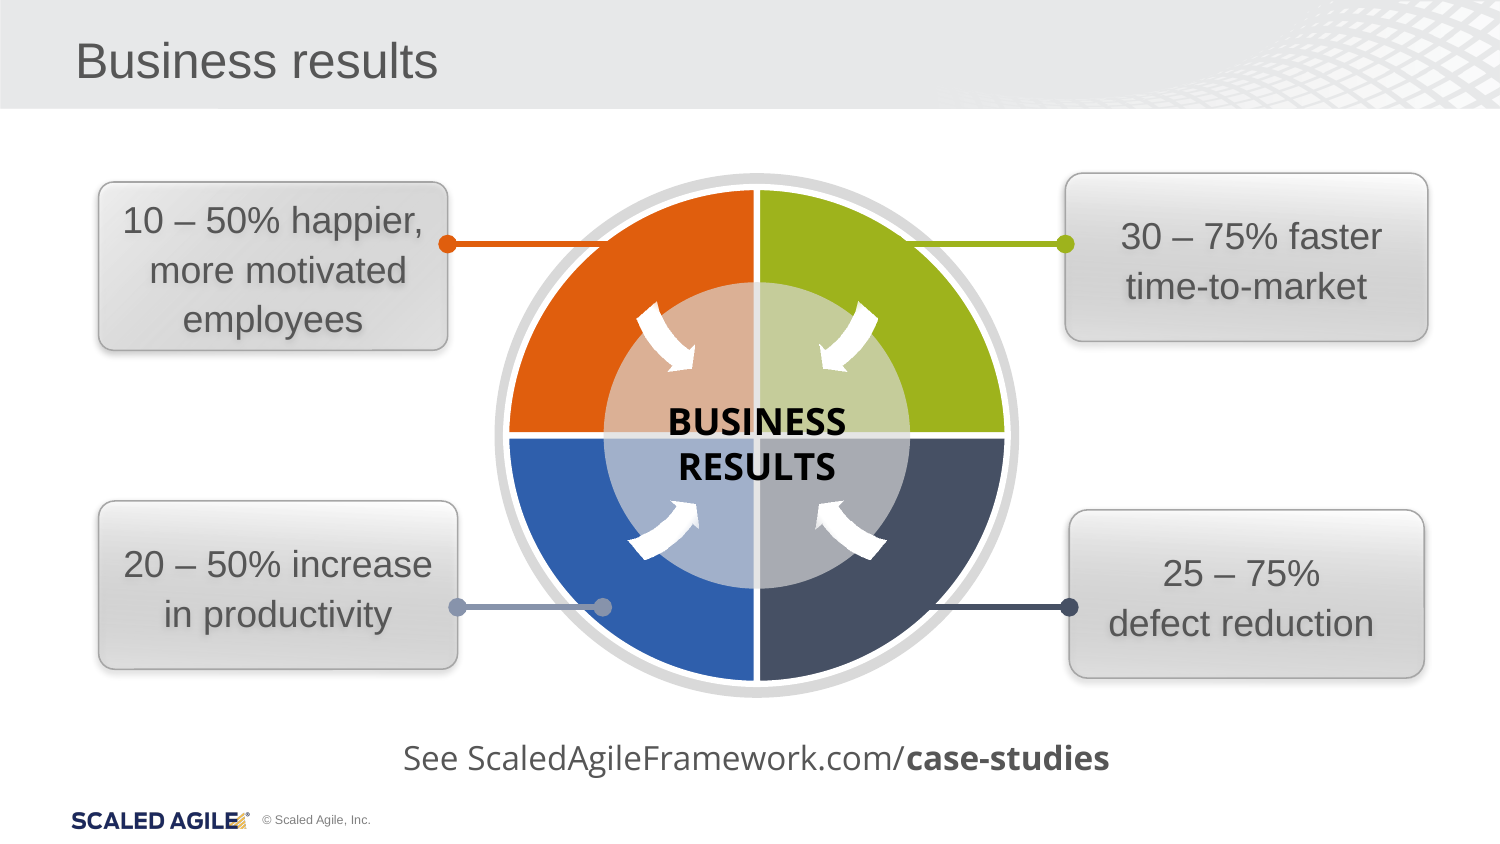

# Business results

ENGAGEMENT
TIME-TO-MARKET

PRODUCTIVITY
BUSINESS RESULTS
QUALITY

 30 – 75% faster time-to-market
10 – 50% happier,
 more motivated employees
20 – 50% increase in productivity
25 – 75%
defect reduction
See ScaledAgileFramework.com/case-studies